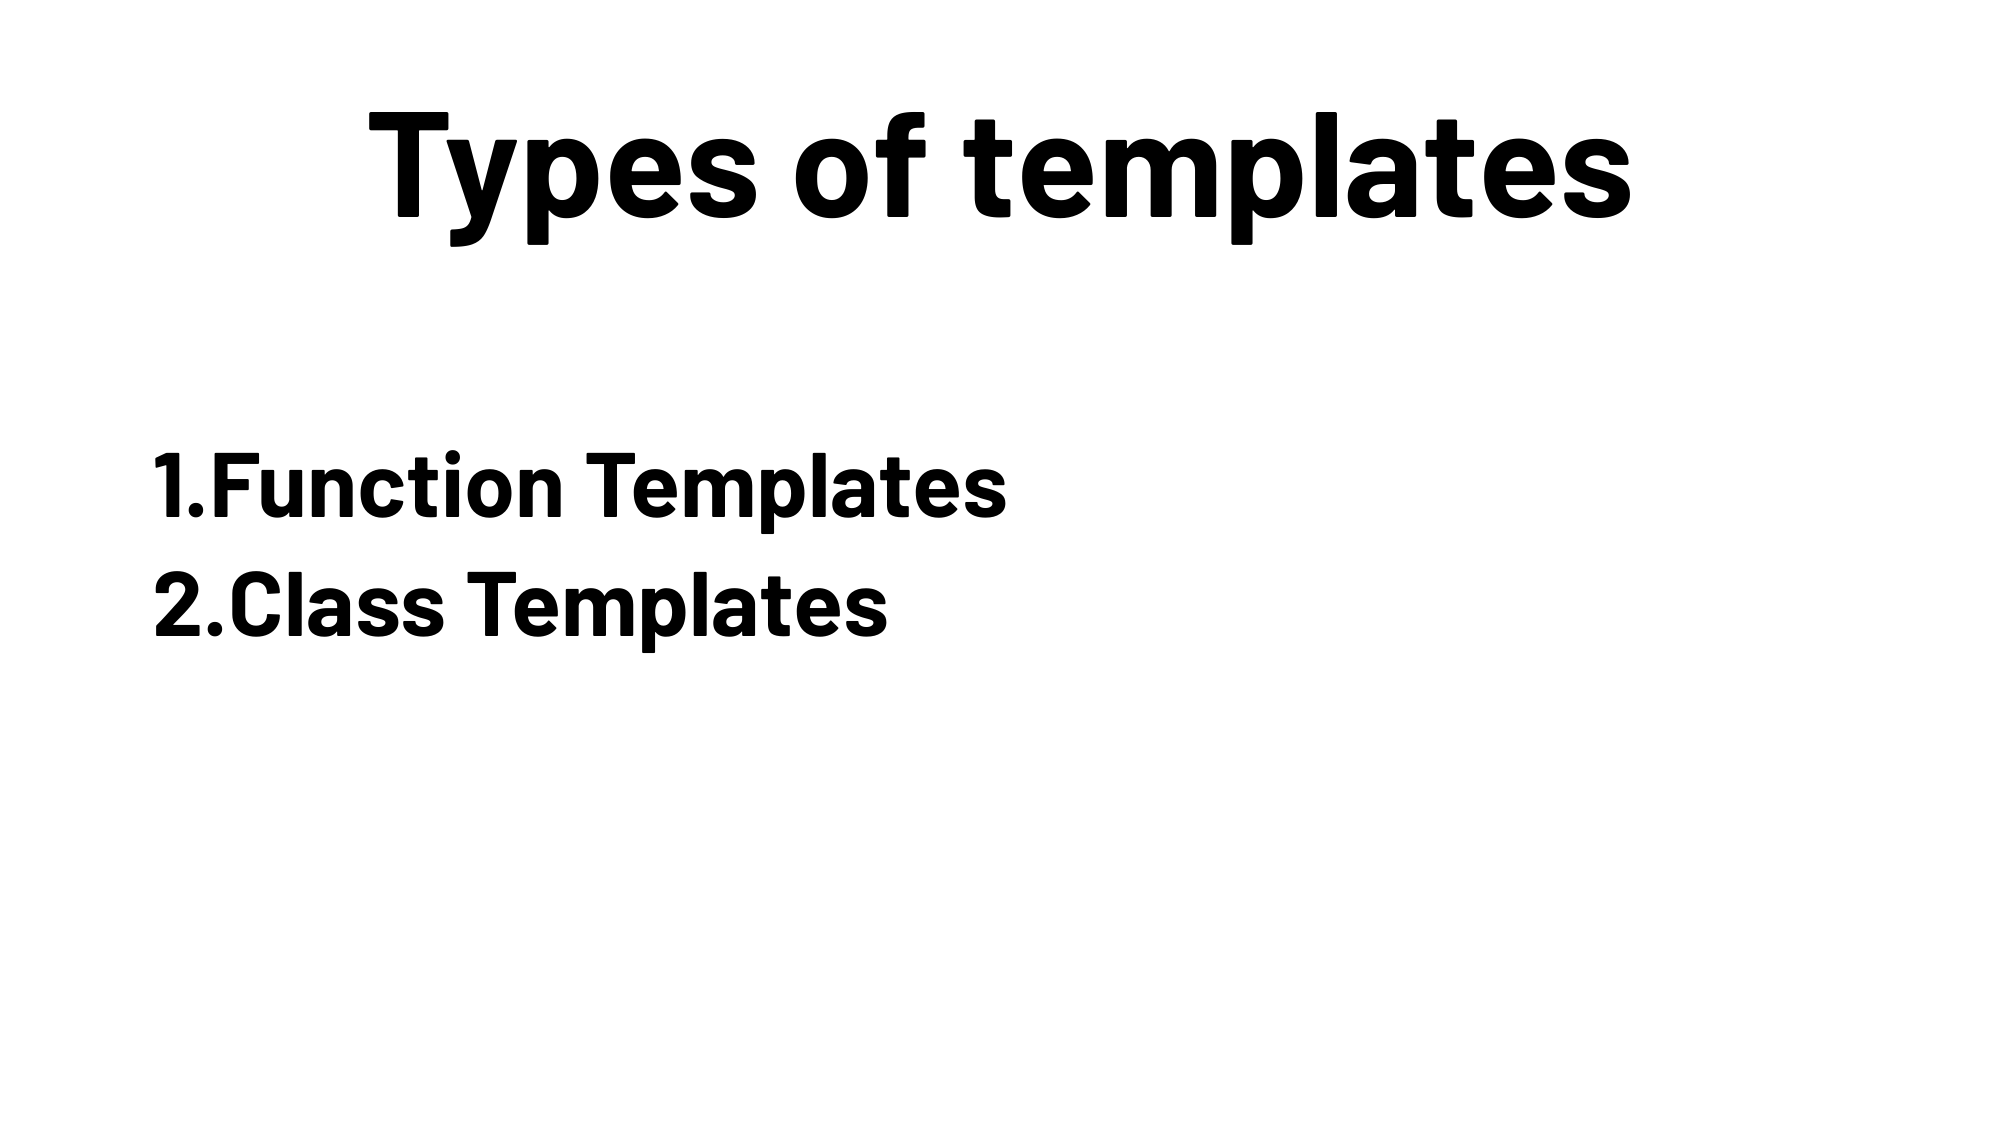

# Types of templates

Function Templates
Class Templates